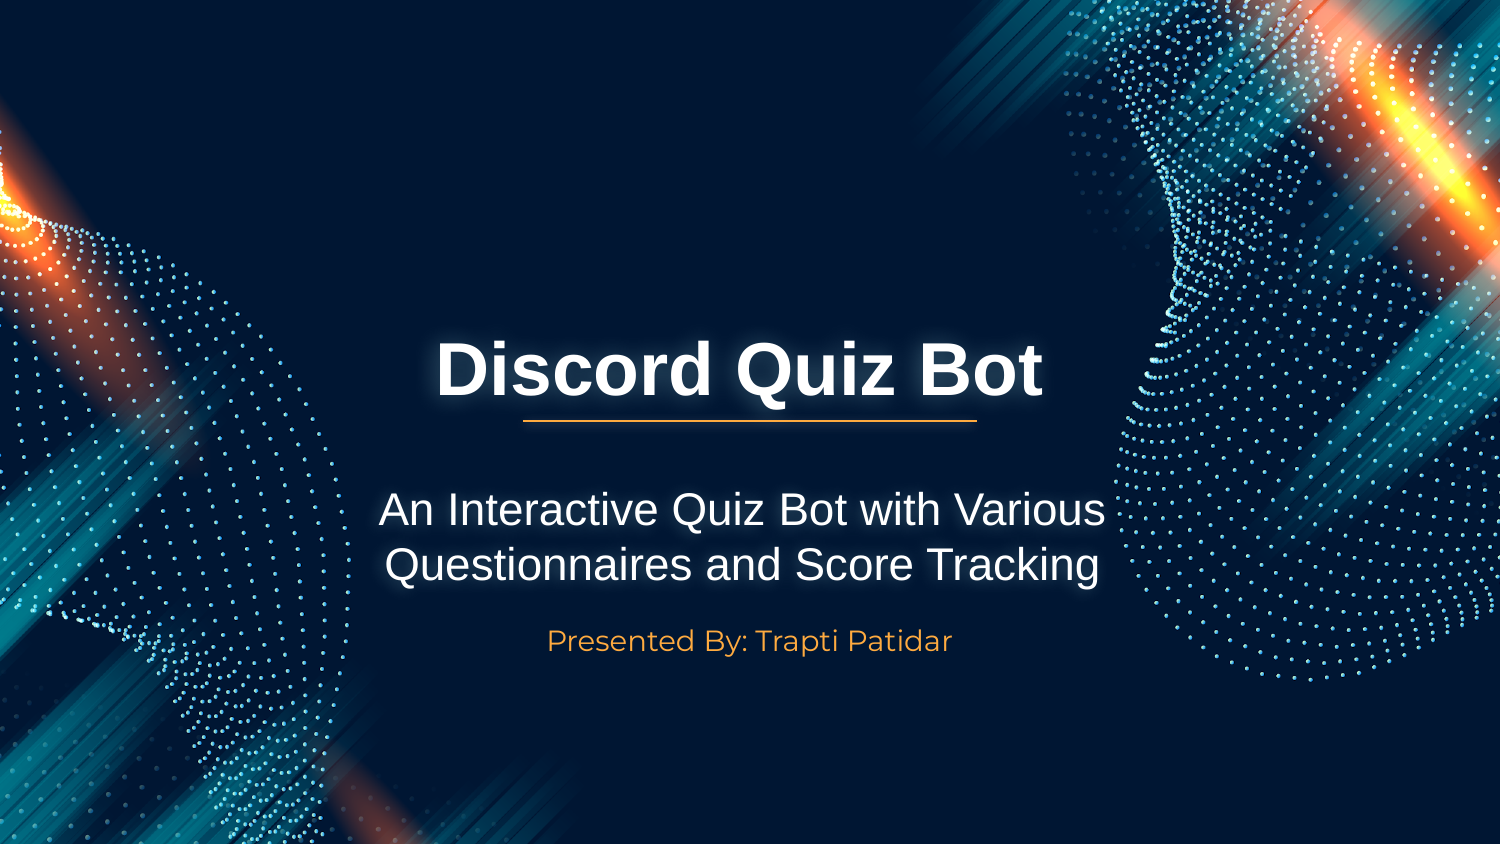

# Discord Quiz Bot
An Interactive Quiz Bot with Various Questionnaires and Score Tracking
Presented By: Trapti Patidar